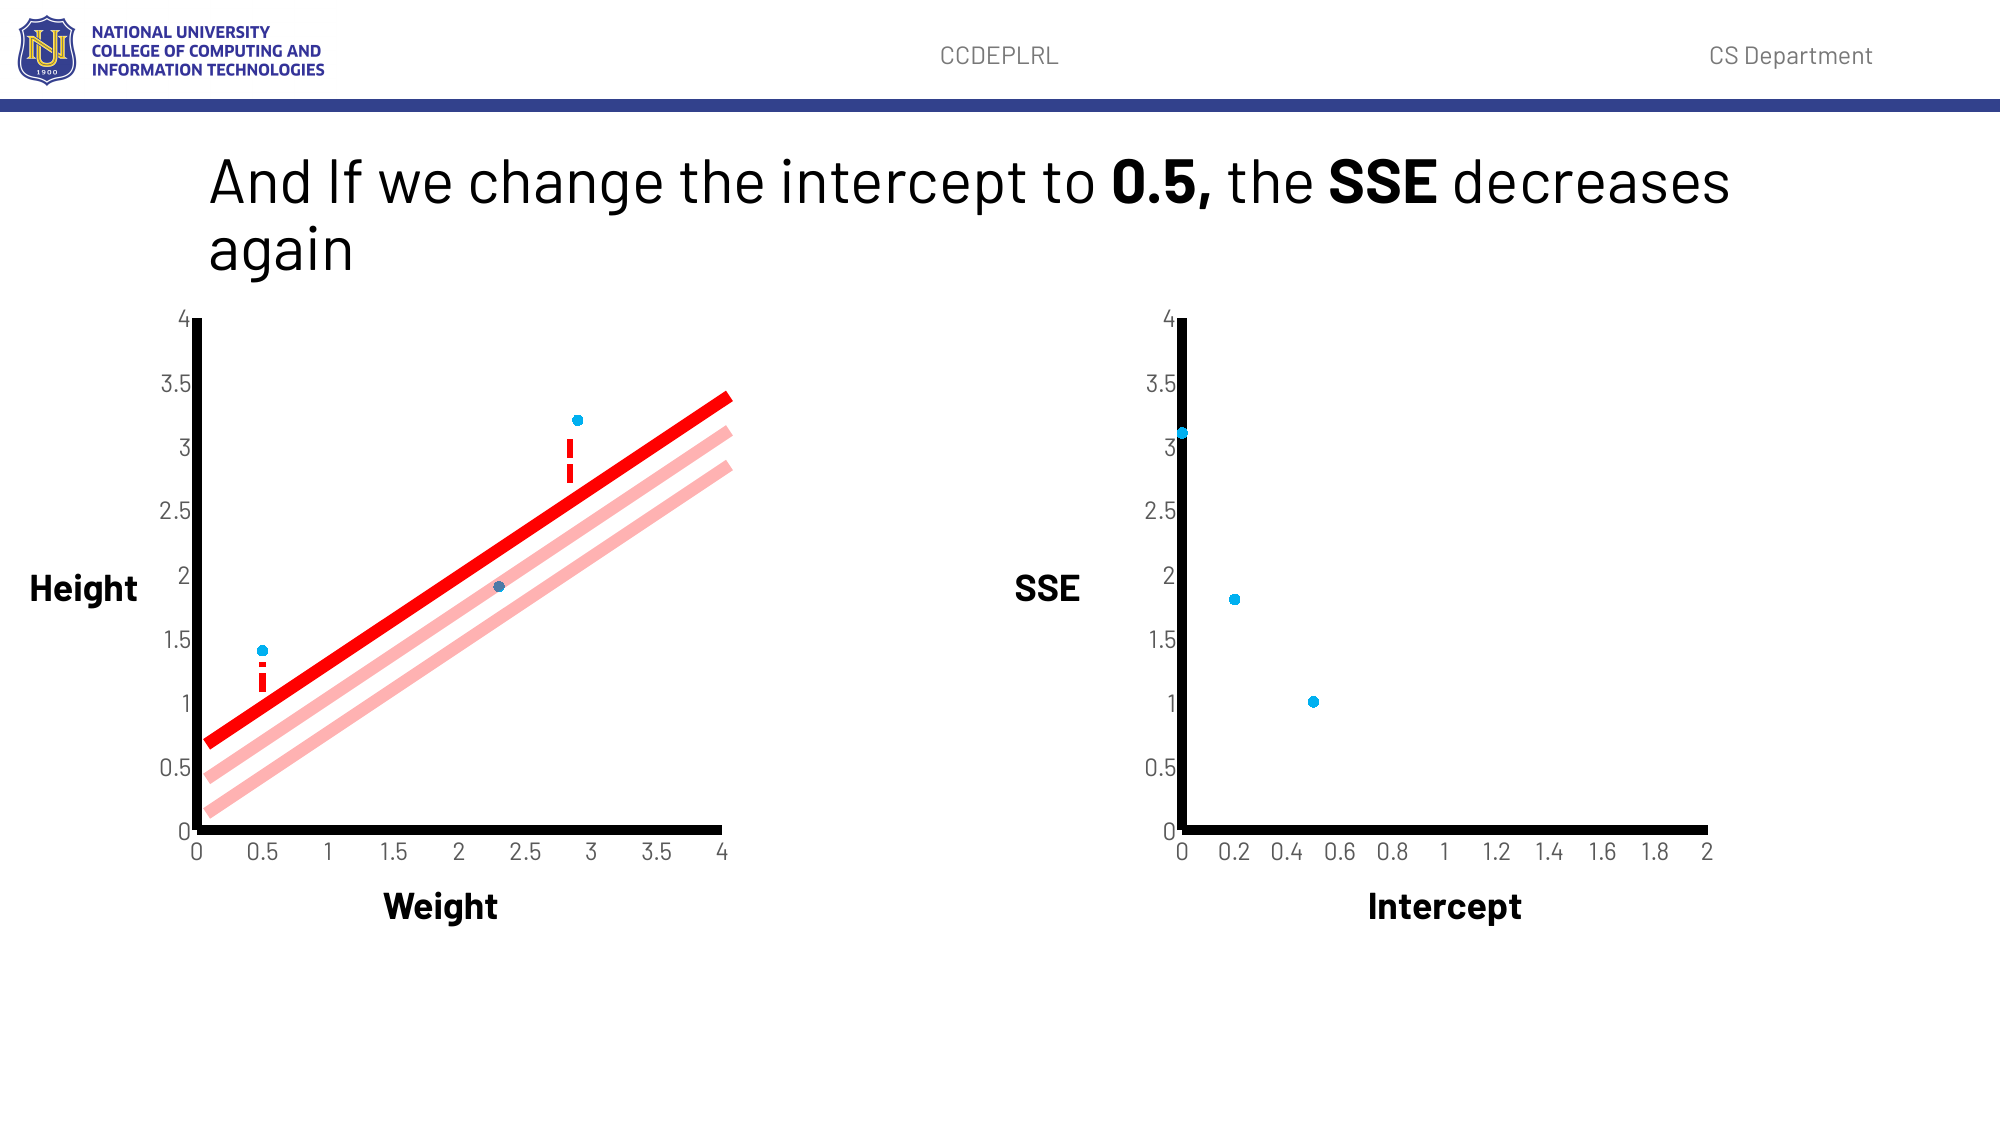

And If we change the intercept to 0.5, the SSE decreases again

### Chart

| Category | Y-Values |
|---|---|

### Chart

| Category | Y-Values |
|---|---|
Height
SSE
Weight
Intercept